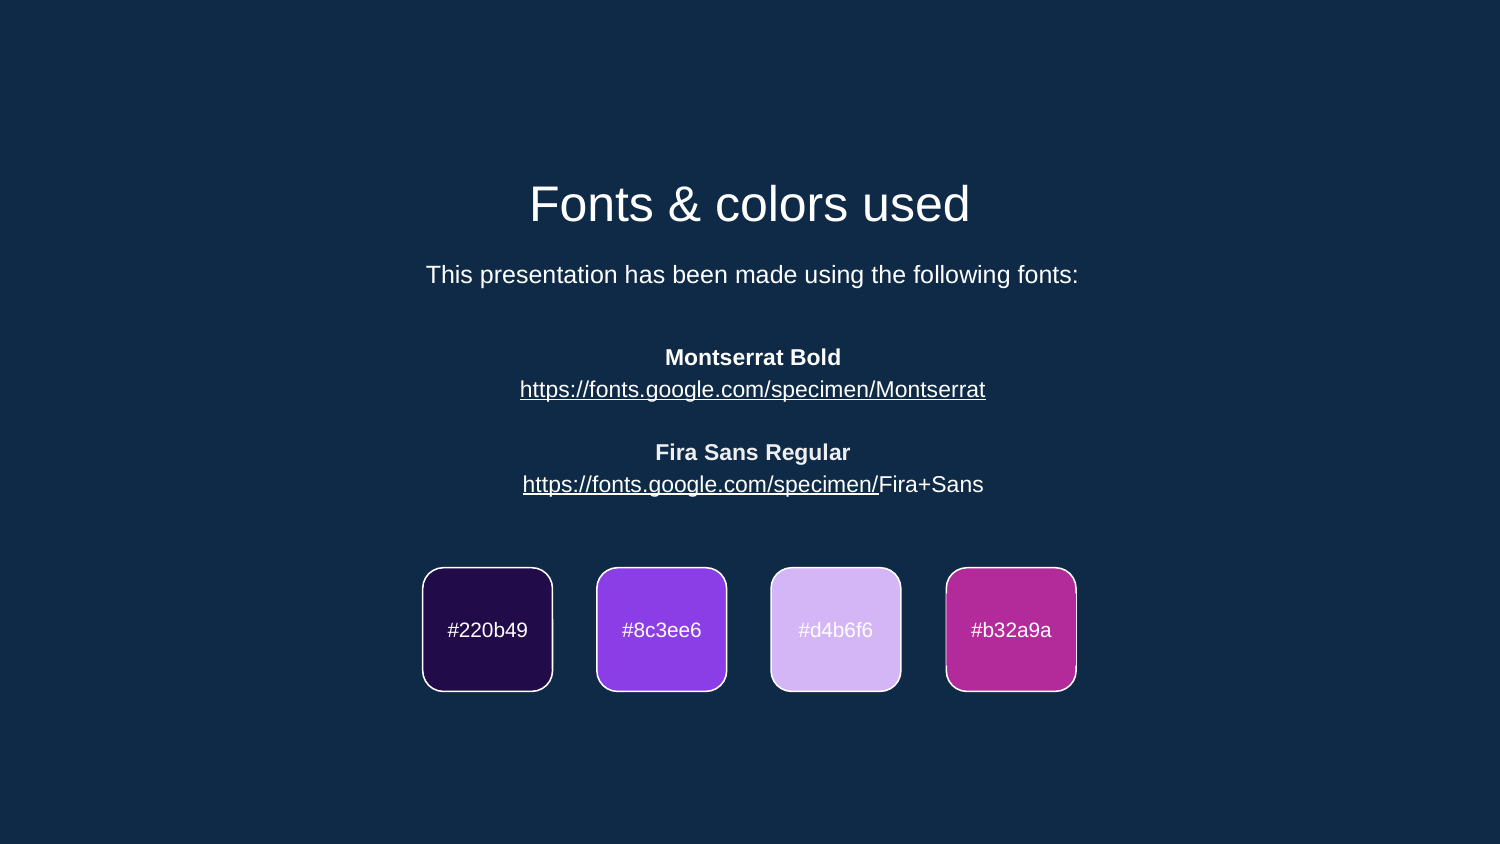

Fonts & colors used
This presentation has been made using the following fonts:

Montserrat Bold
https://fonts.google.com/specimen/Montserrat

Fira Sans Regular
https://fonts.google.com/specimen/Fira+Sans

#b32a9a
#220b49
#8c3ee6
#d4b6f6